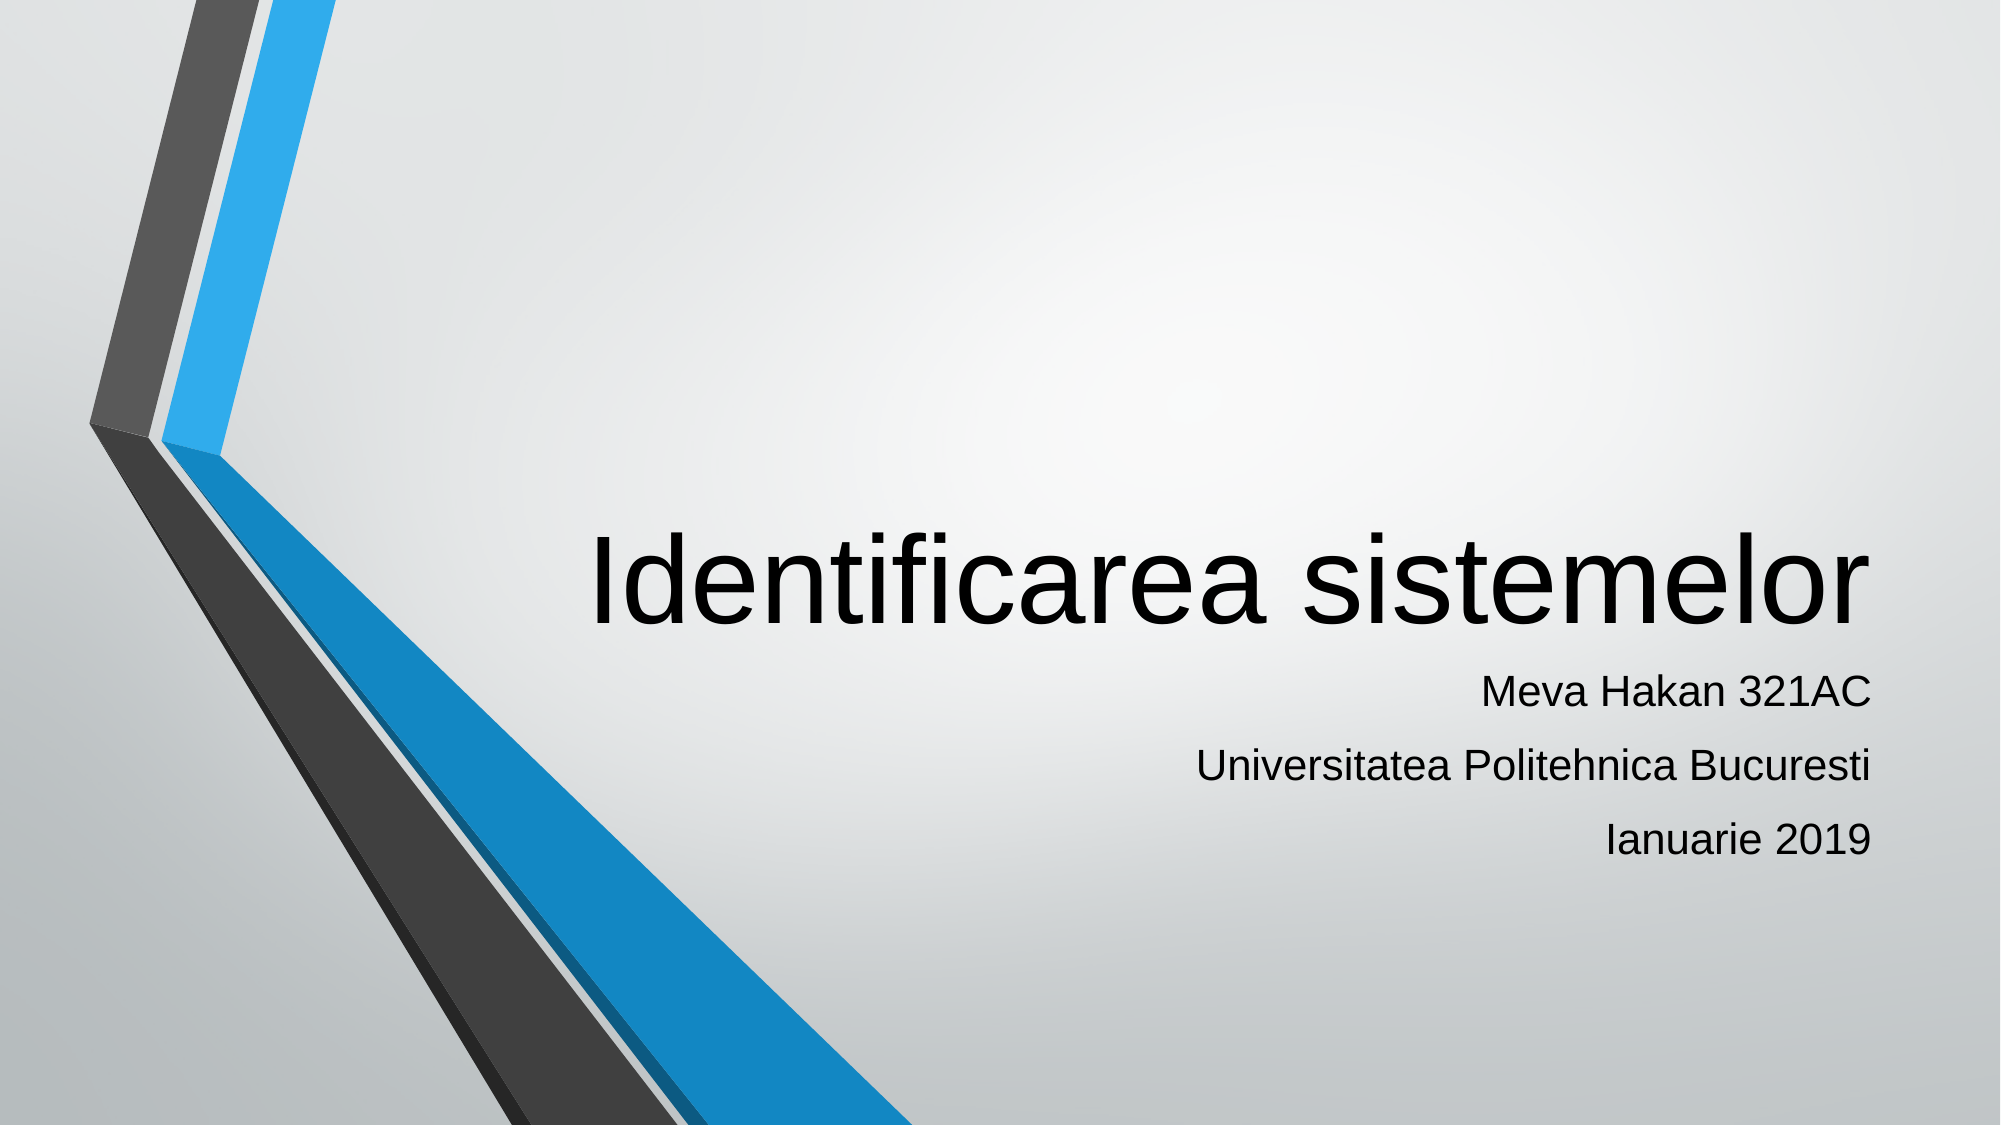

# Identificarea sistemelor
Meva Hakan 321AC
Universitatea Politehnica Bucuresti
Ianuarie 2019